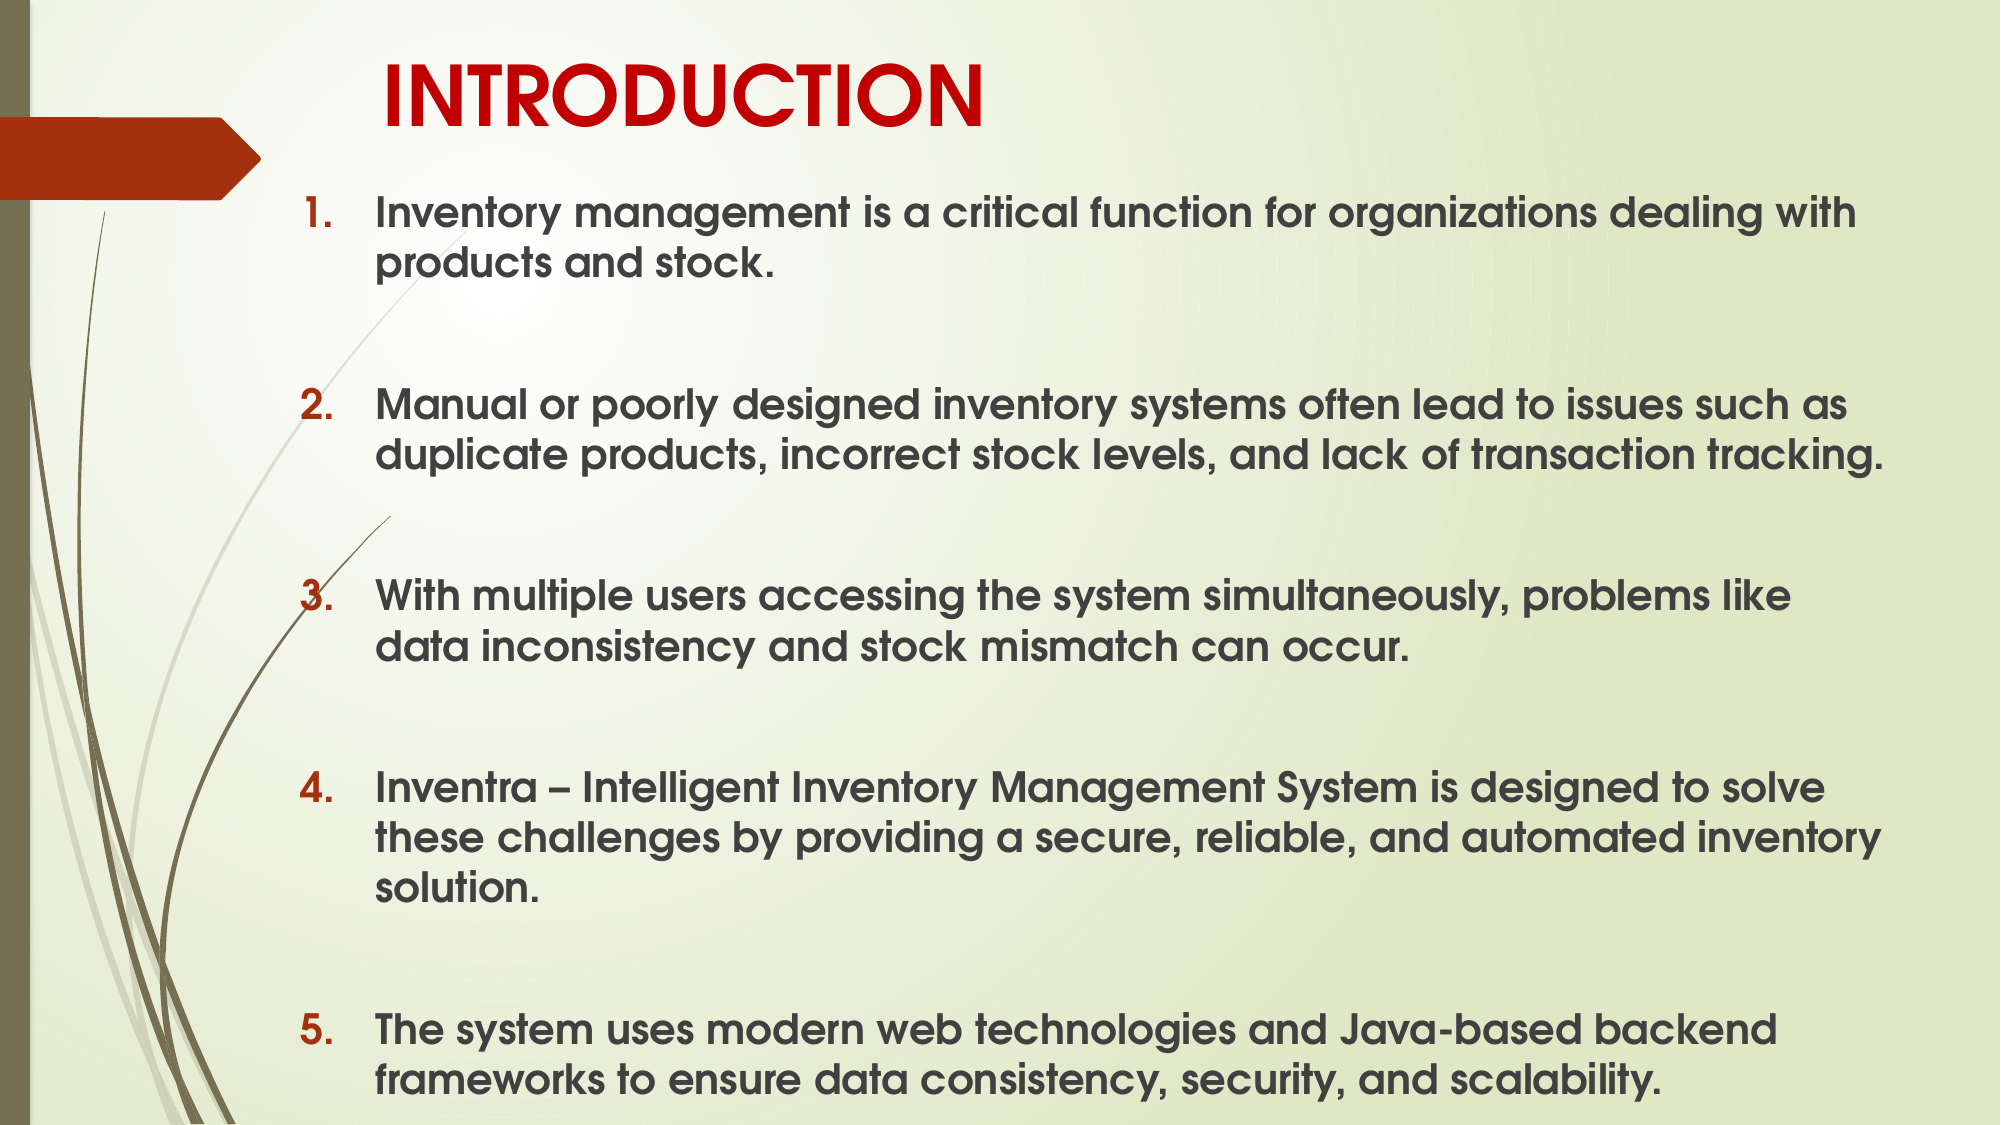

# INTRODUCTION
Inventory management is a critical function for organizations dealing with products and stock.

Manual or poorly designed inventory systems often lead to issues such as duplicate products, incorrect stock levels, and lack of transaction tracking.

With multiple users accessing the system simultaneously, problems like data inconsistency and stock mismatch can occur.

Inventra – Intelligent Inventory Management System is designed to solve these challenges by providing a secure, reliable, and automated inventory solution.

The system uses modern web technologies and Java-based backend frameworks to ensure data consistency, security, and scalability.